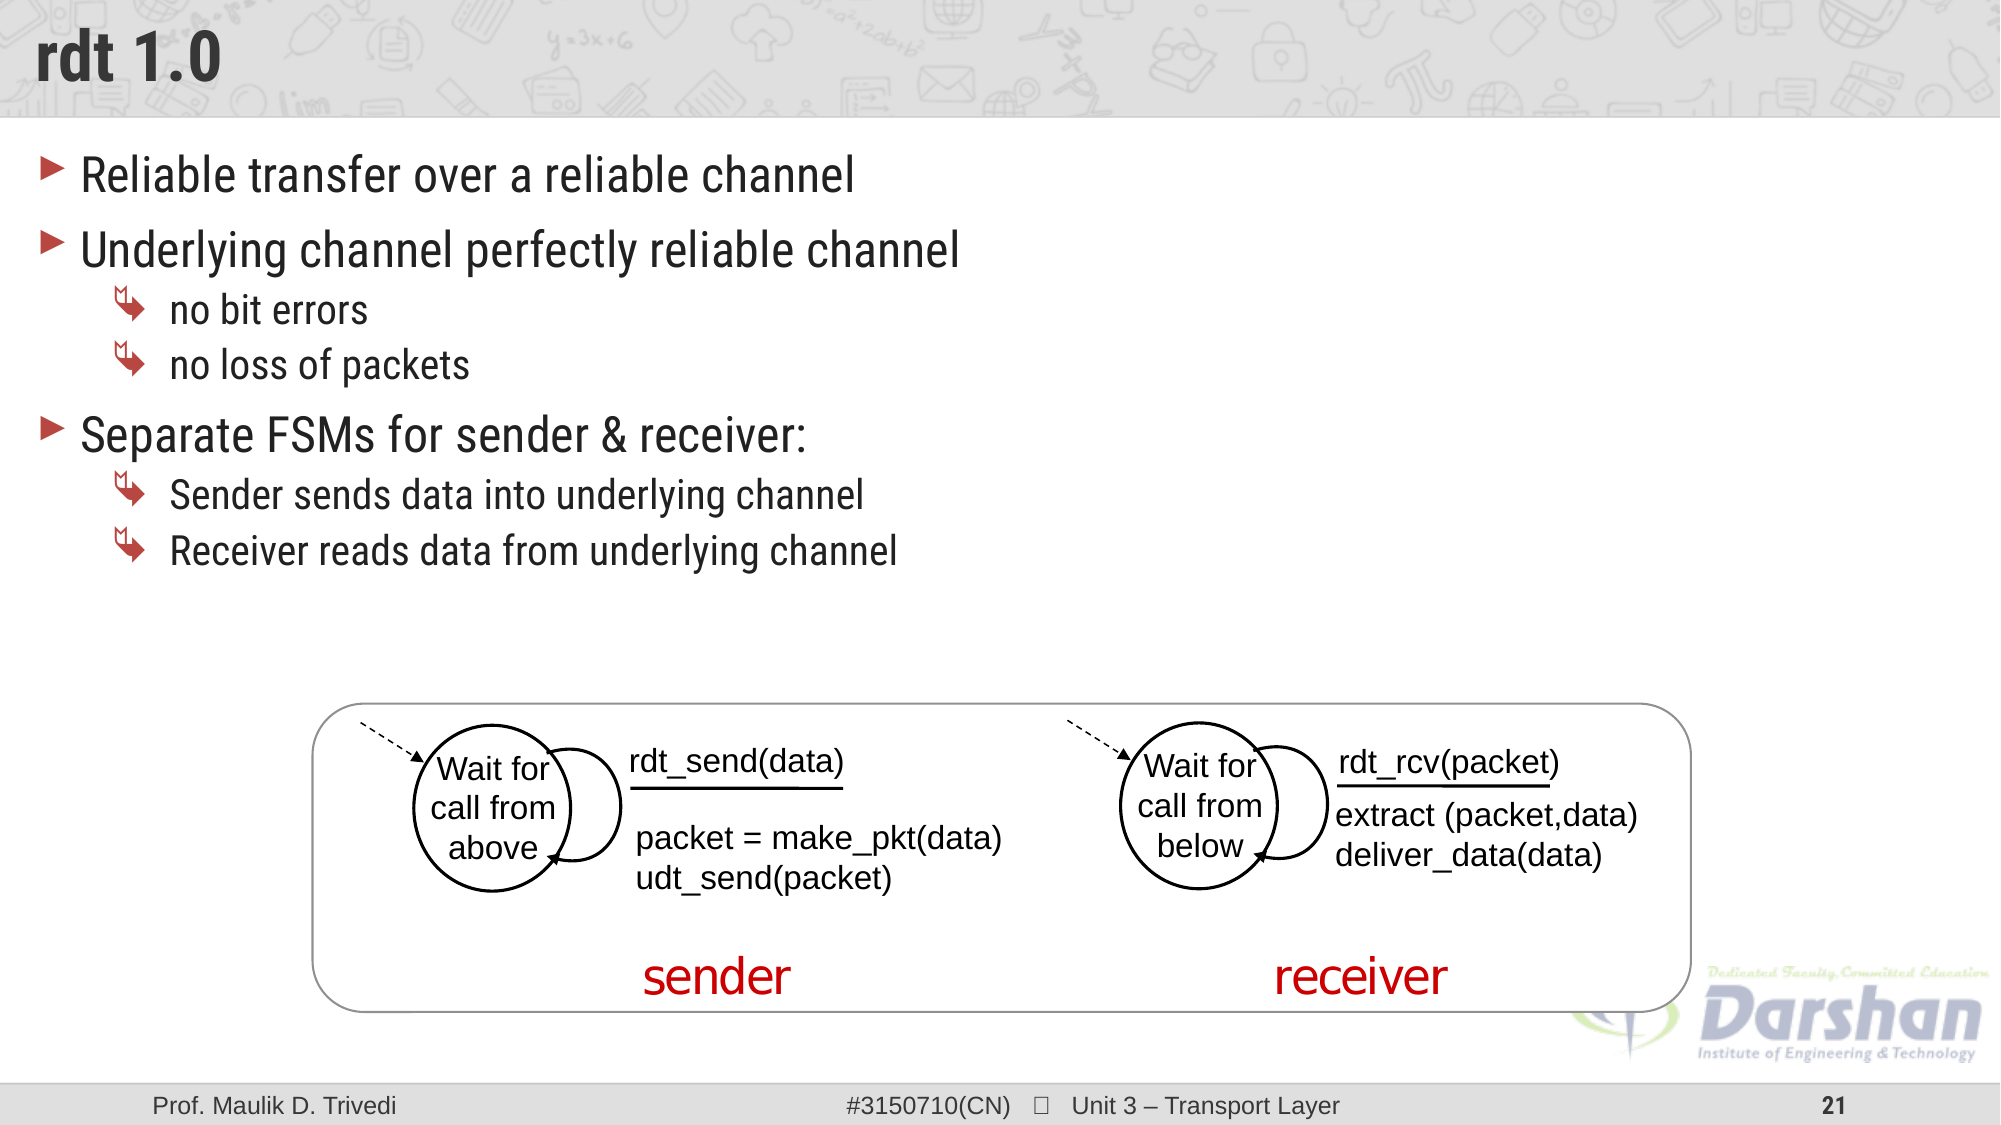

# rdt 1.0
Reliable transfer over a reliable channel
Underlying channel perfectly reliable channel
no bit errors
no loss of packets
Separate FSMs for sender & receiver:
Sender sends data into underlying channel
Receiver reads data from underlying channel

rdt_send(data)
rdt_rcv(packet)
Wait for call from below
Wait for call from above
extract (packet,data)
deliver_data(data)

packet = make_pkt(data)
udt_send(packet)
receiver
sender